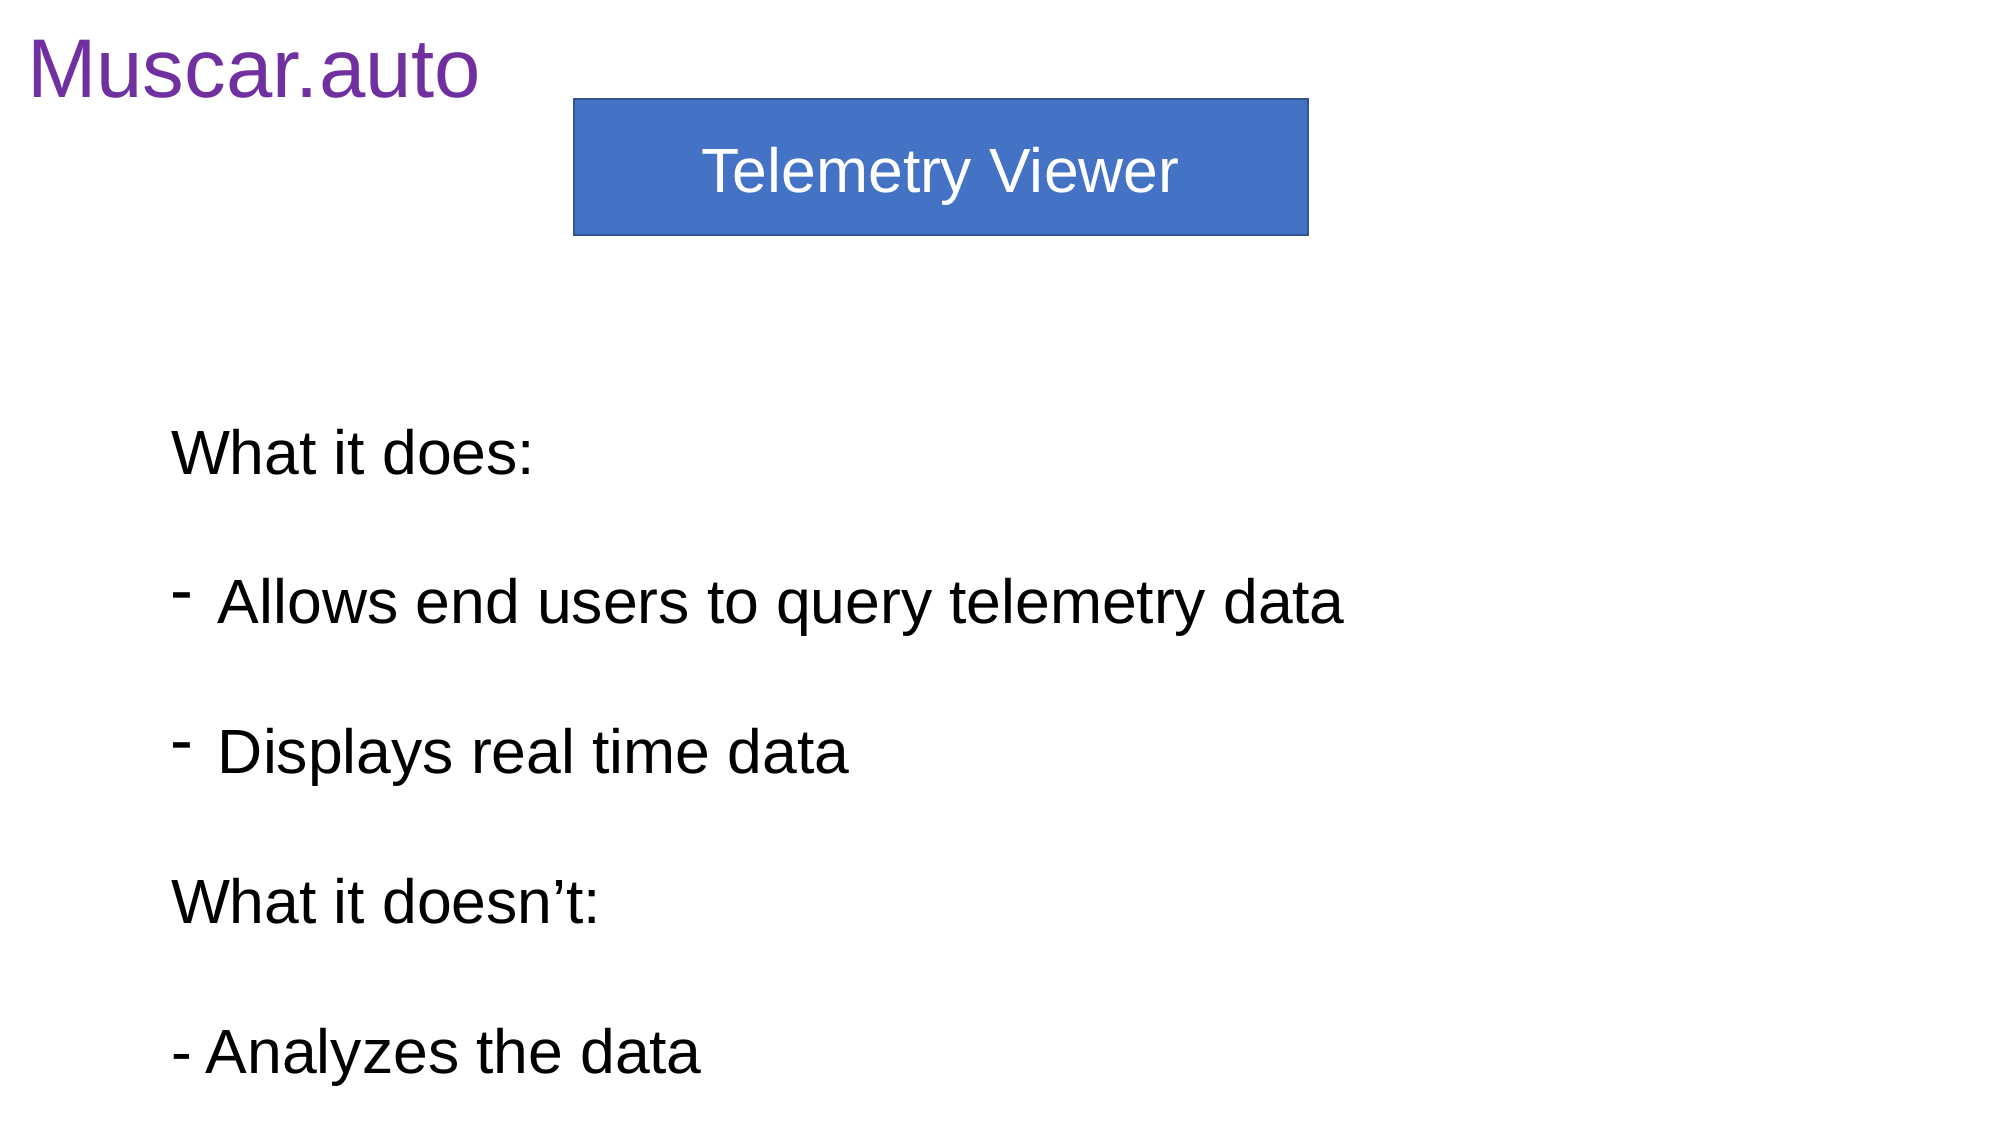

Muscar.auto
Telemetry Viewer
What it does:
Allows end users to query telemetry data
Displays real time data
What it doesn’t:
- Analyzes the data